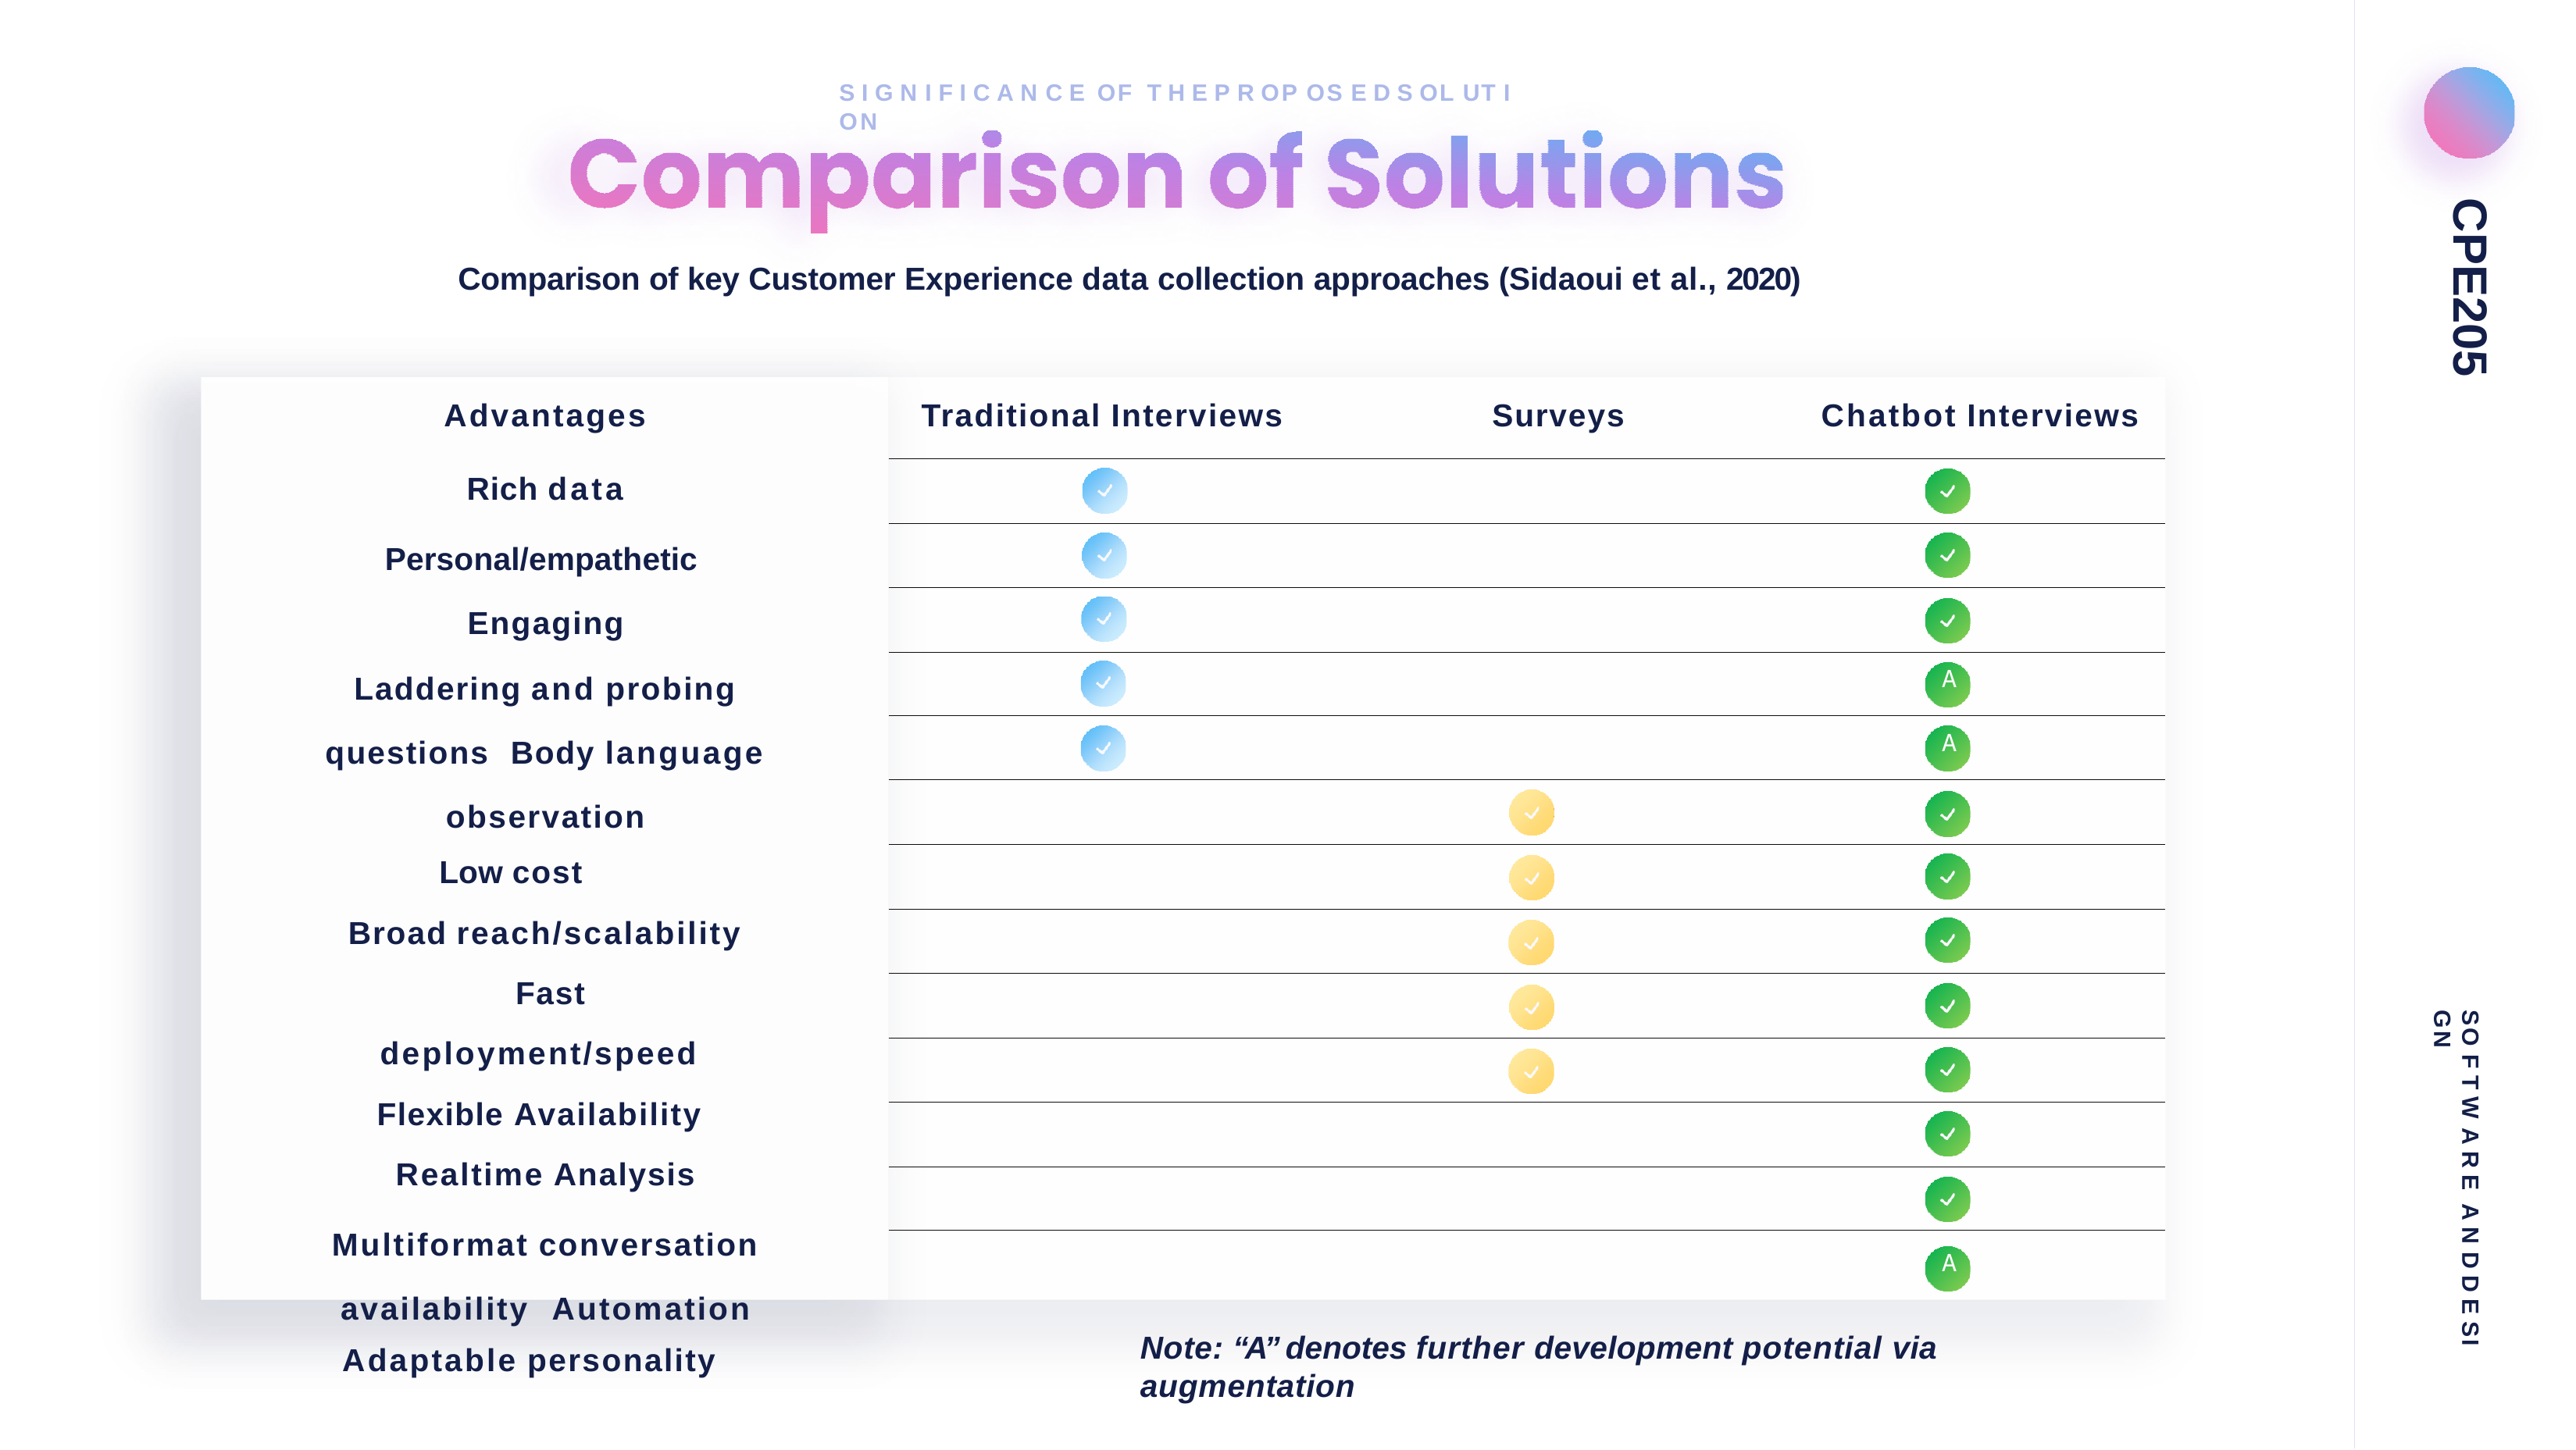

S I G N I F I C A N C E OF T H E P R OP OS E D S OL UT I ON

CPE205
Comparison of key Customer Experience data collection approaches (Sidaoui et al., 2020)

| Advantages | Traditional Interviews Surveys Chatbot Interviews |
| --- | --- |
| Rich data Personal/empathetic Engaging Laddering and probing questions Body language observation Low cost Broad reach/scalability Fast deployment/speed Flexible Availability Realtime Analysis Multiformat conversation availability Automation Adaptable personality |  |
|  |  |
|  |  |
|  | A |
|  | A |
|  |  |
|  |  |
|  |  |
|  |  |
|  |  |
|  |  |
|  |  |
|  | A |

SO F T W A R E A N D D E SI GN

Note: “A” denotes further development potential via augmentation